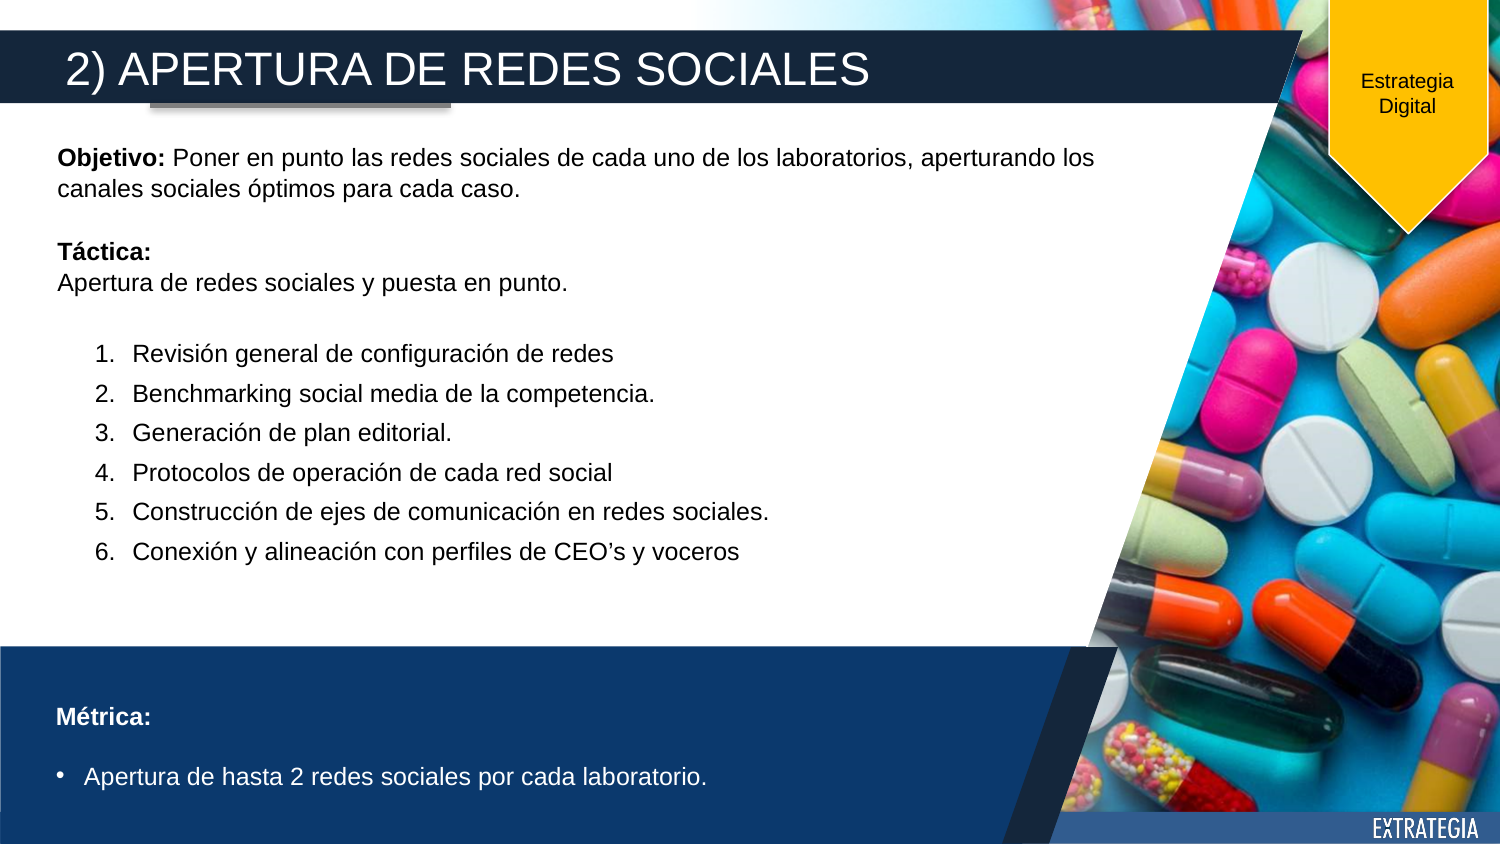

Estrategia Digital
2) APERTURA DE REDES SOCIALES
Objetivo: Poner en punto las redes sociales de cada uno de los laboratorios, aperturando los canales sociales óptimos para cada caso.

Táctica:
Apertura de redes sociales y puesta en punto.

Revisión general de configuración de redes
Benchmarking social media de la competencia.
Generación de plan editorial.
Protocolos de operación de cada red social
Construcción de ejes de comunicación en redes sociales.
Conexión y alineación con perfiles de CEO’s y voceros

Métrica:

Apertura de hasta 2 redes sociales por cada laboratorio.